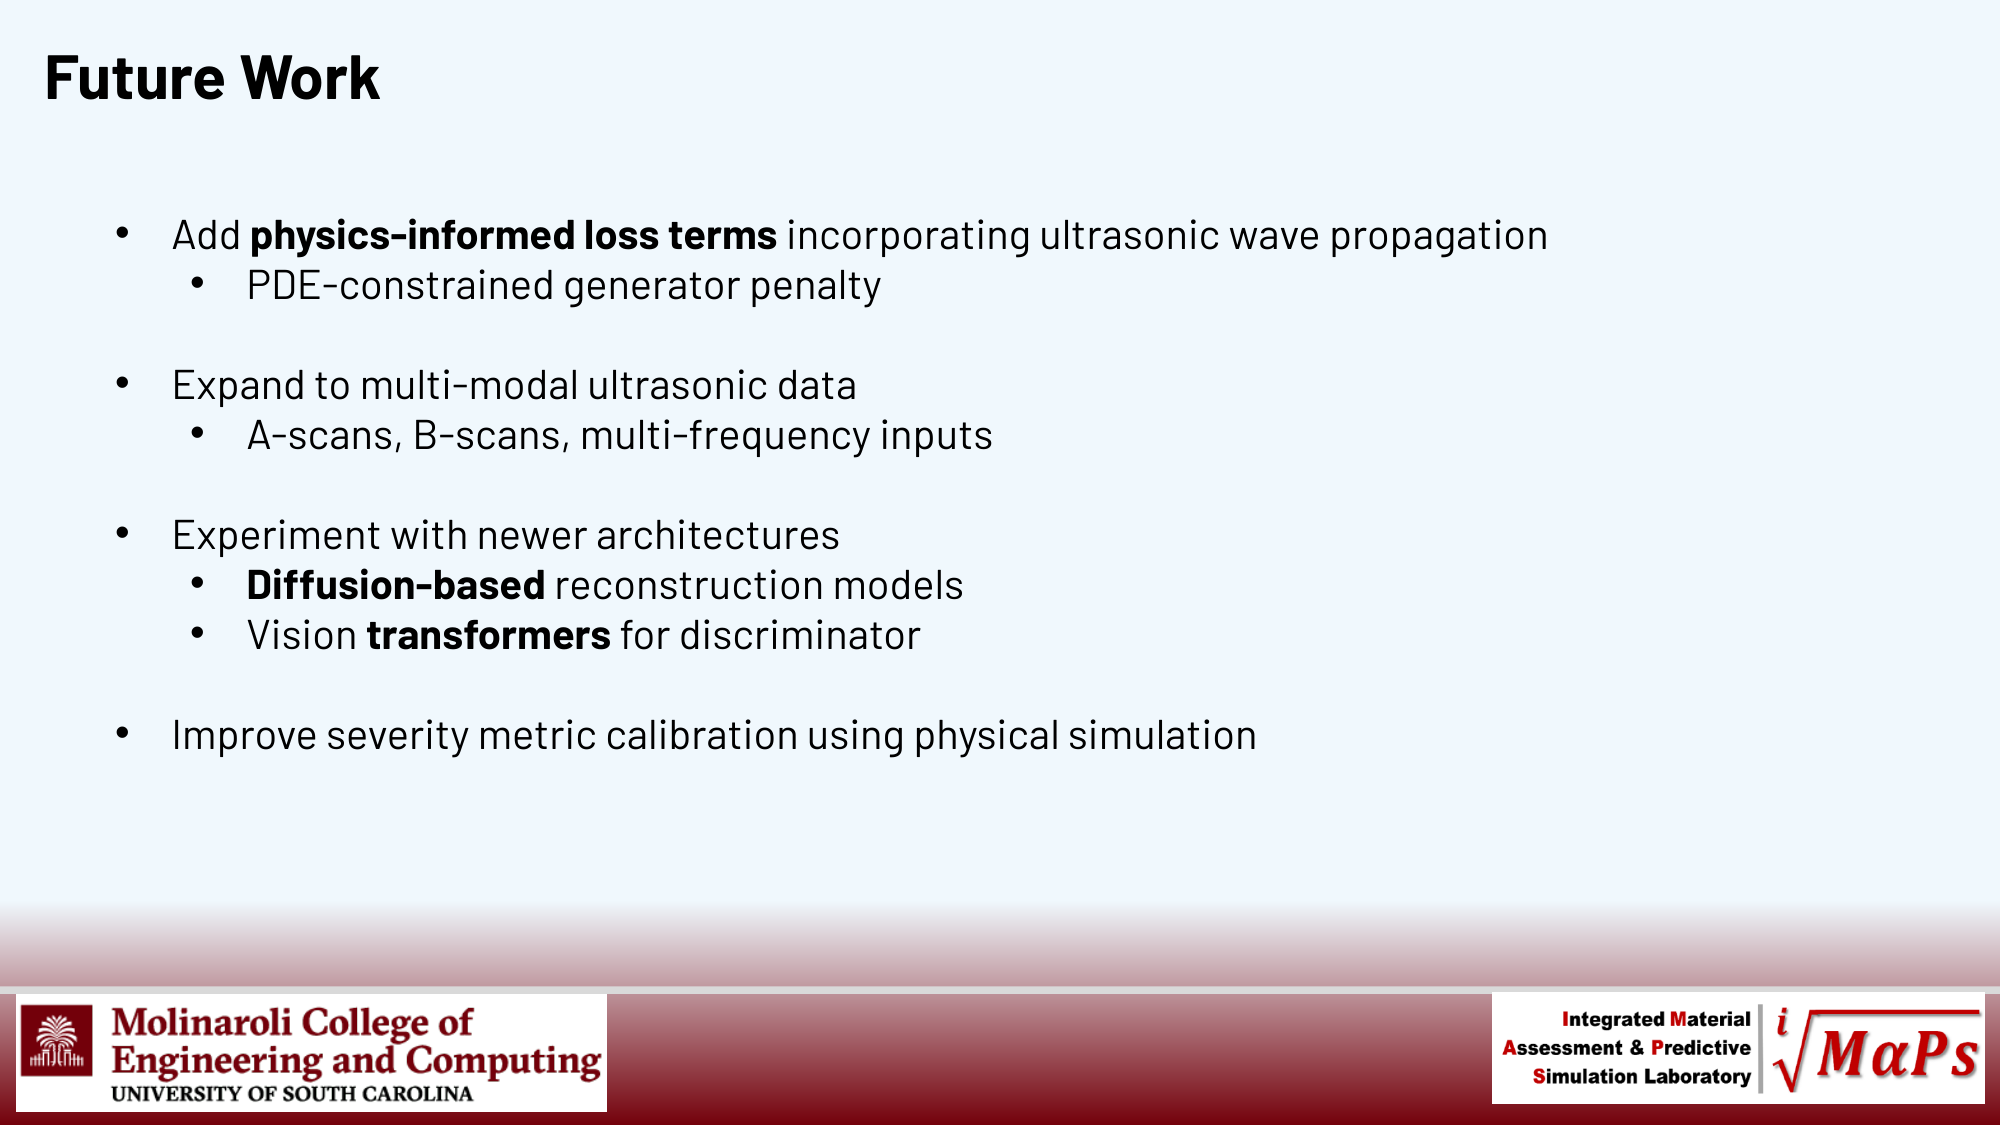

Future Work
Add physics-informed loss terms incorporating ultrasonic wave propagation
PDE-constrained generator penalty

Expand to multi-modal ultrasonic data
A-scans, B-scans, multi-frequency inputs

Experiment with newer architectures
Diffusion-based reconstruction models
Vision transformers for discriminator

Improve severity metric calibration using physical simulation